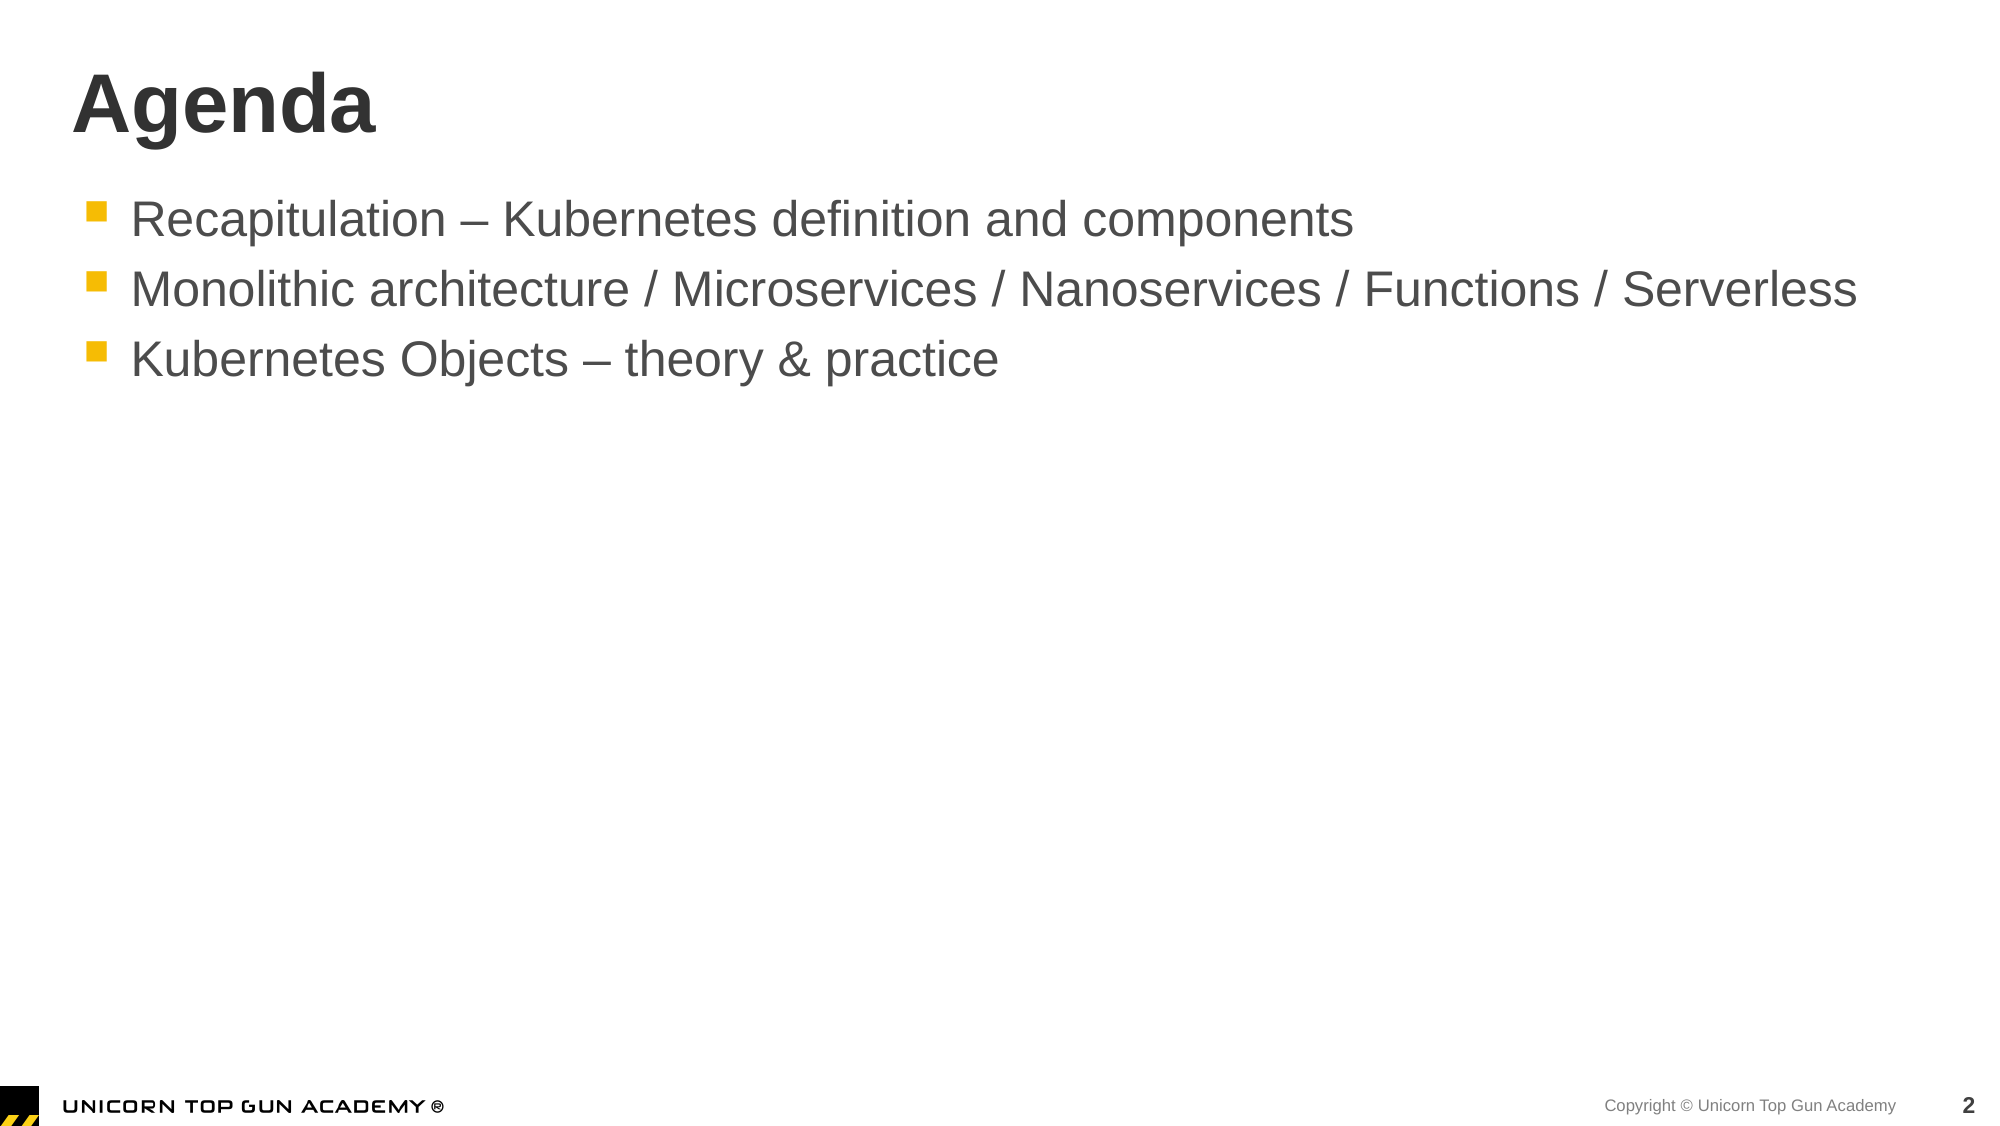

# Agenda
Recapitulation – Kubernetes definition and components
Monolithic architecture / Microservices / Nanoservices / Functions / Serverless
Kubernetes Objects – theory & practice
2
Copyright © Unicorn Top Gun Academy